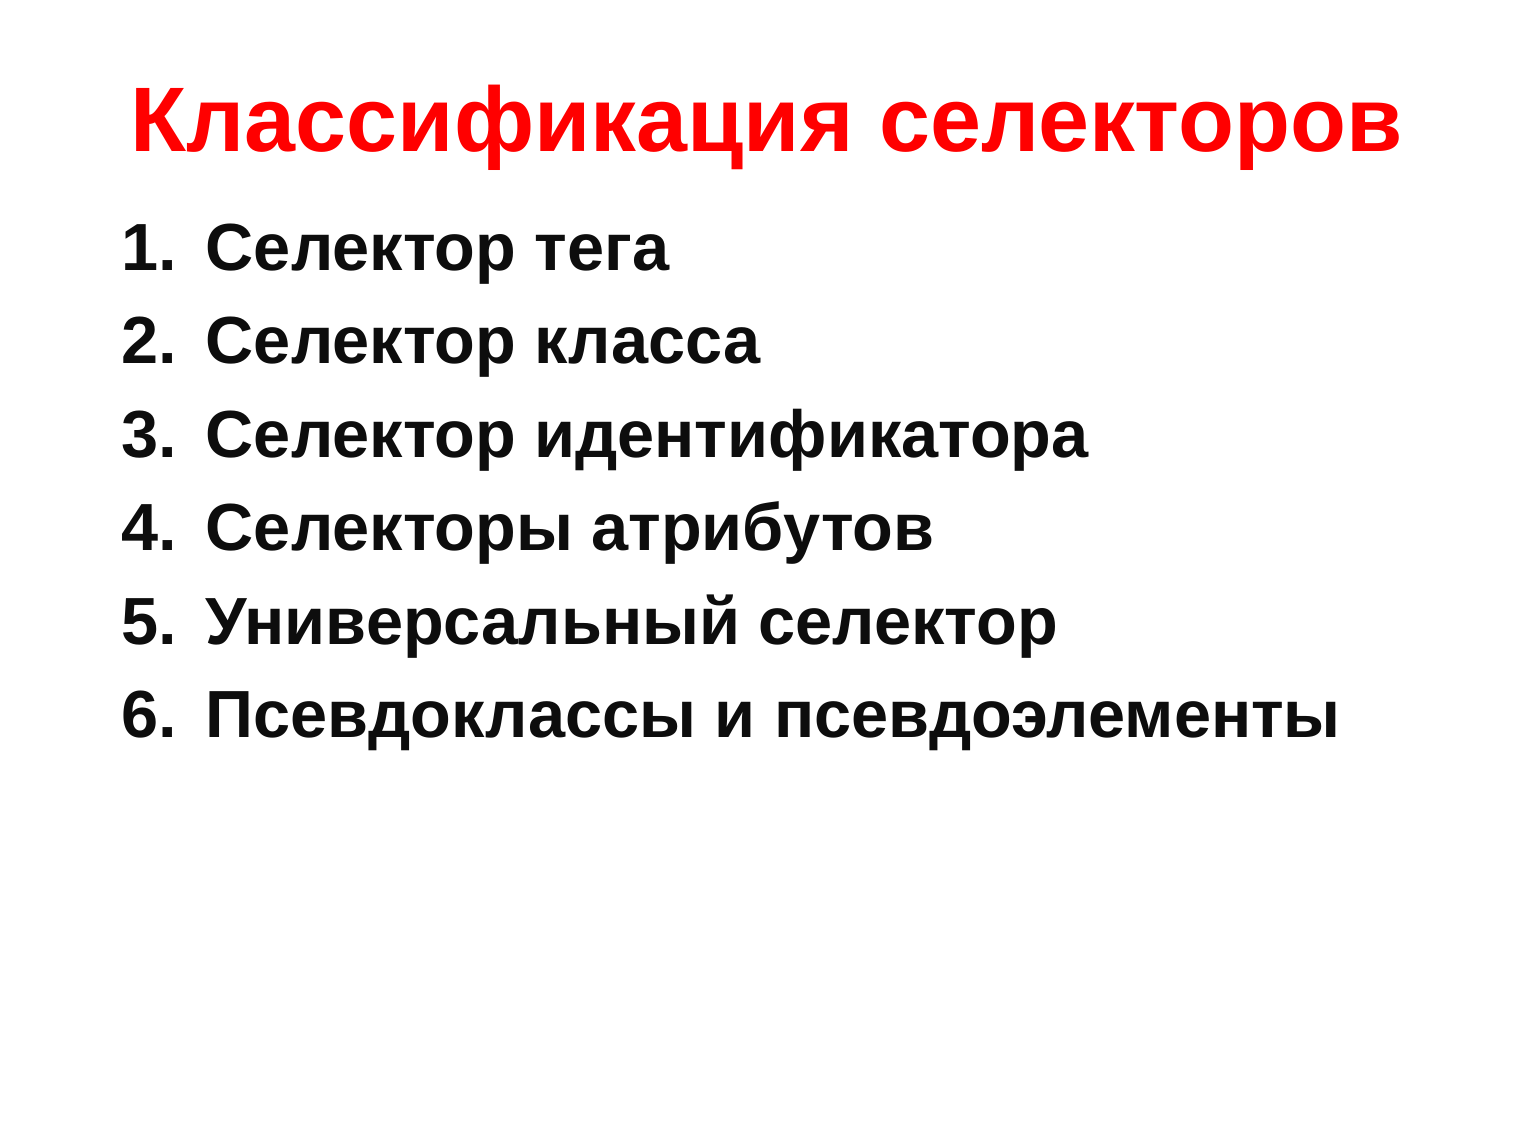

# Классификация селекторов
Селектор тега
Селектор класса
Селектор идентификатора
Селекторы атрибутов
Универсальный селектор
Псевдоклассы и псевдоэлементы